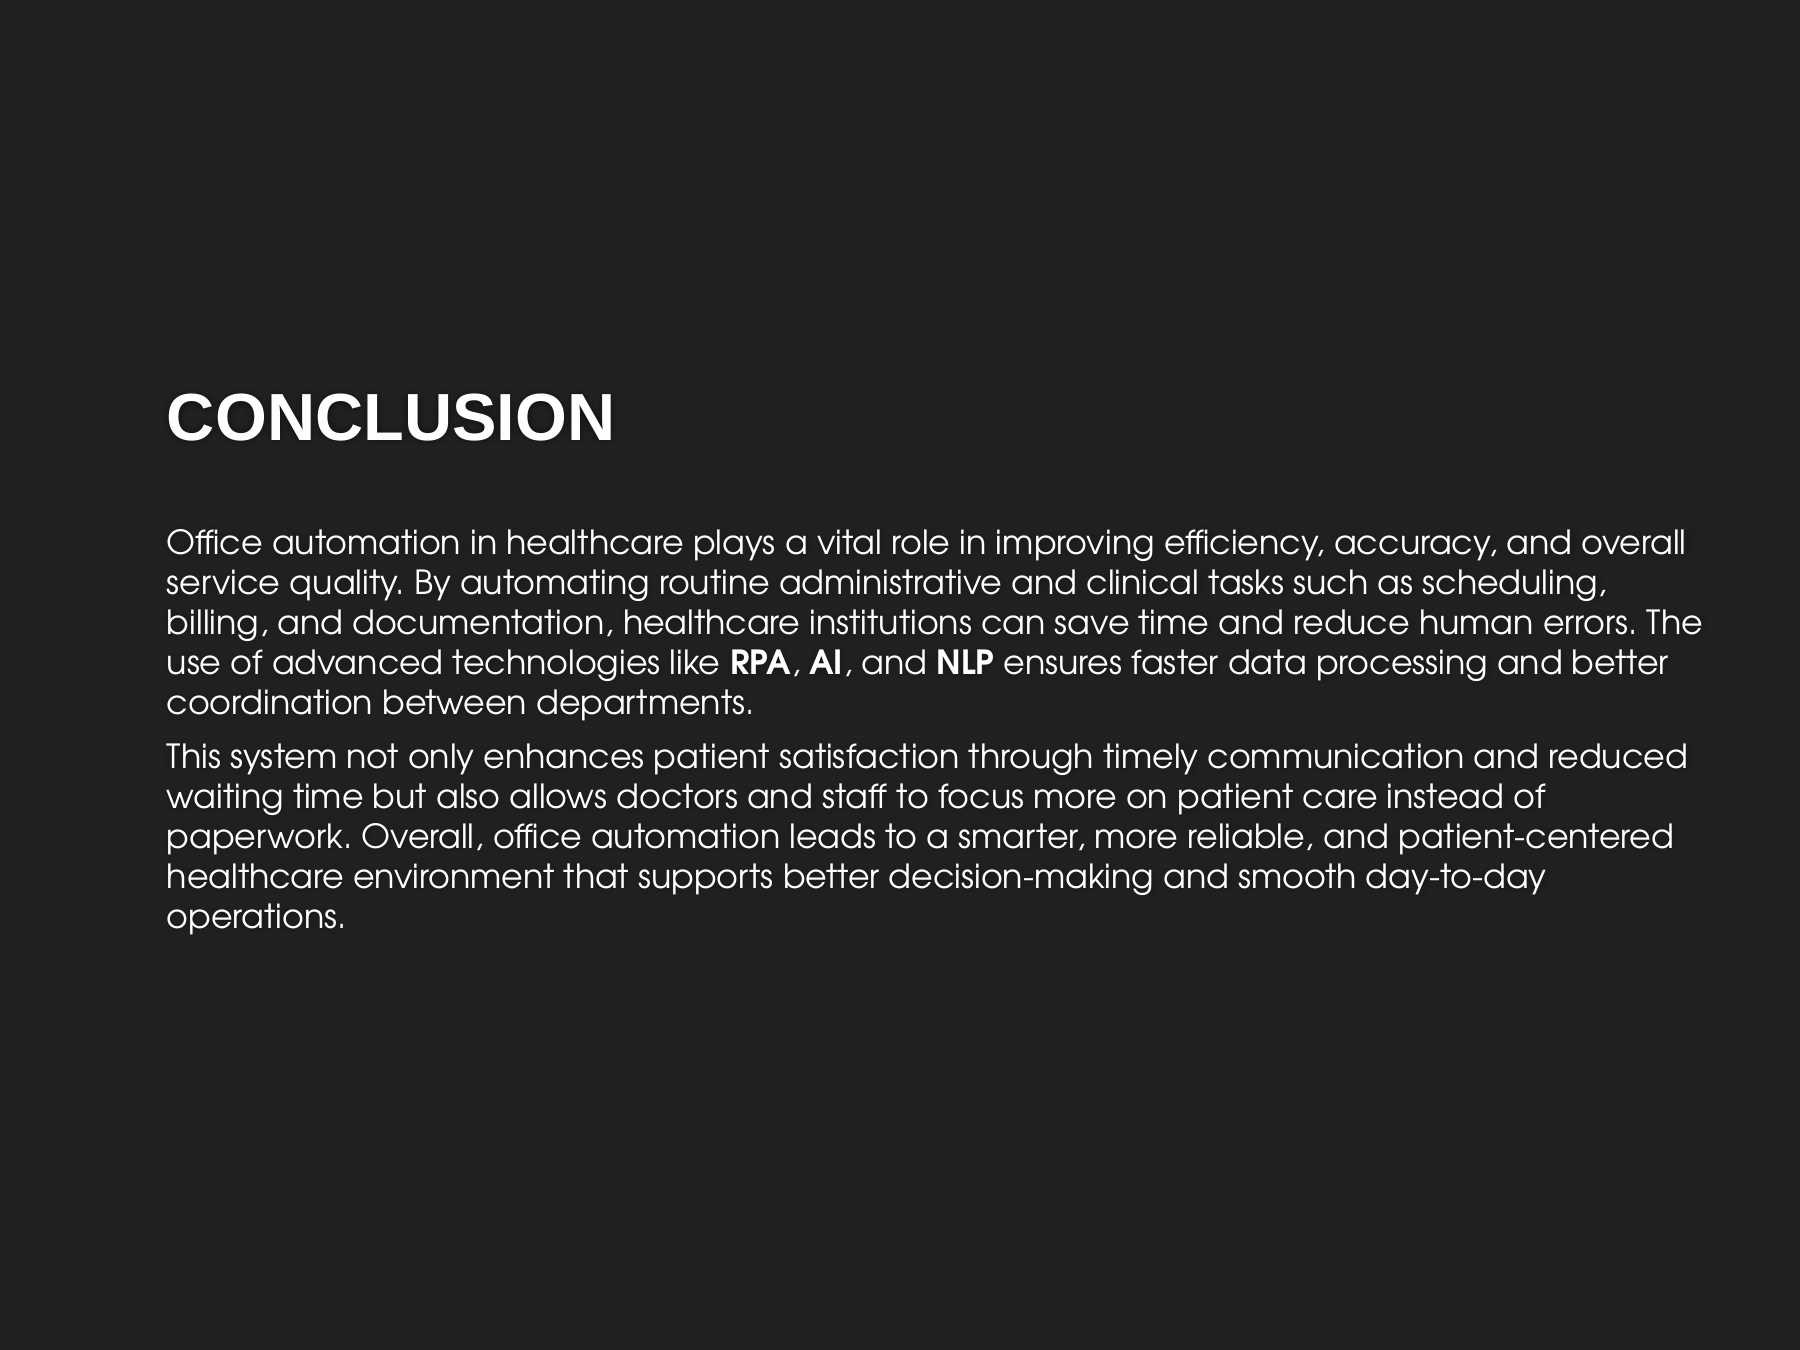

# CONCLUSION
Office automation in healthcare plays a vital role in improving efficiency, accuracy, and overall service quality. By automating routine administrative and clinical tasks such as scheduling, billing, and documentation, healthcare institutions can save time and reduce human errors. The use of advanced technologies like RPA, AI, and NLP ensures faster data processing and better coordination between departments.
This system not only enhances patient satisfaction through timely communication and reduced waiting time but also allows doctors and staff to focus more on patient care instead of paperwork. Overall, office automation leads to a smarter, more reliable, and patient-centered healthcare environment that supports better decision-making and smooth day-to-day operations.